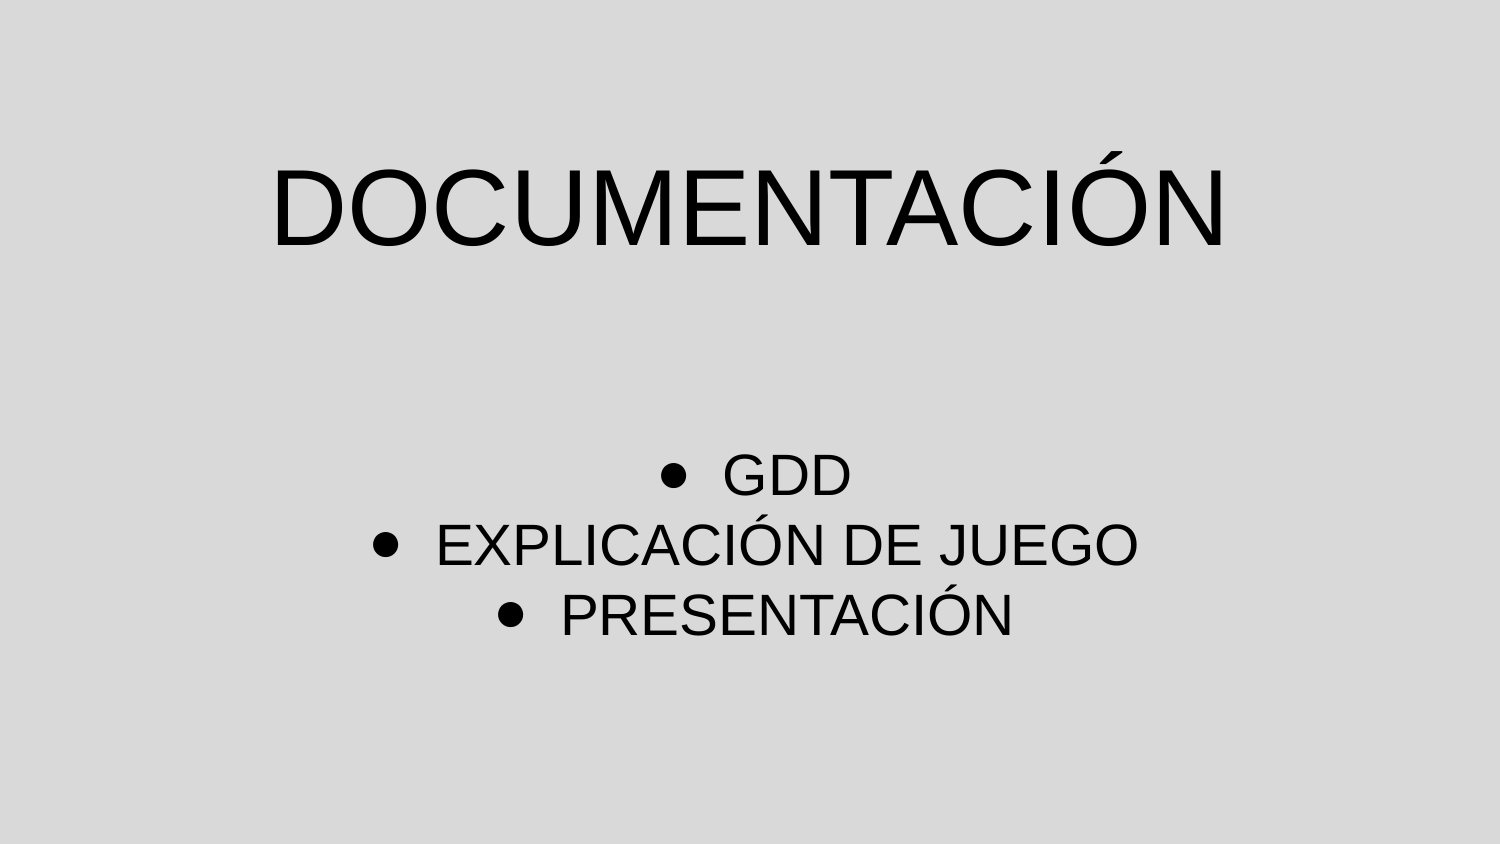

# DOCUMENTACIÓN
GDD
EXPLICACIÓN DE JUEGO
PRESENTACIÓN